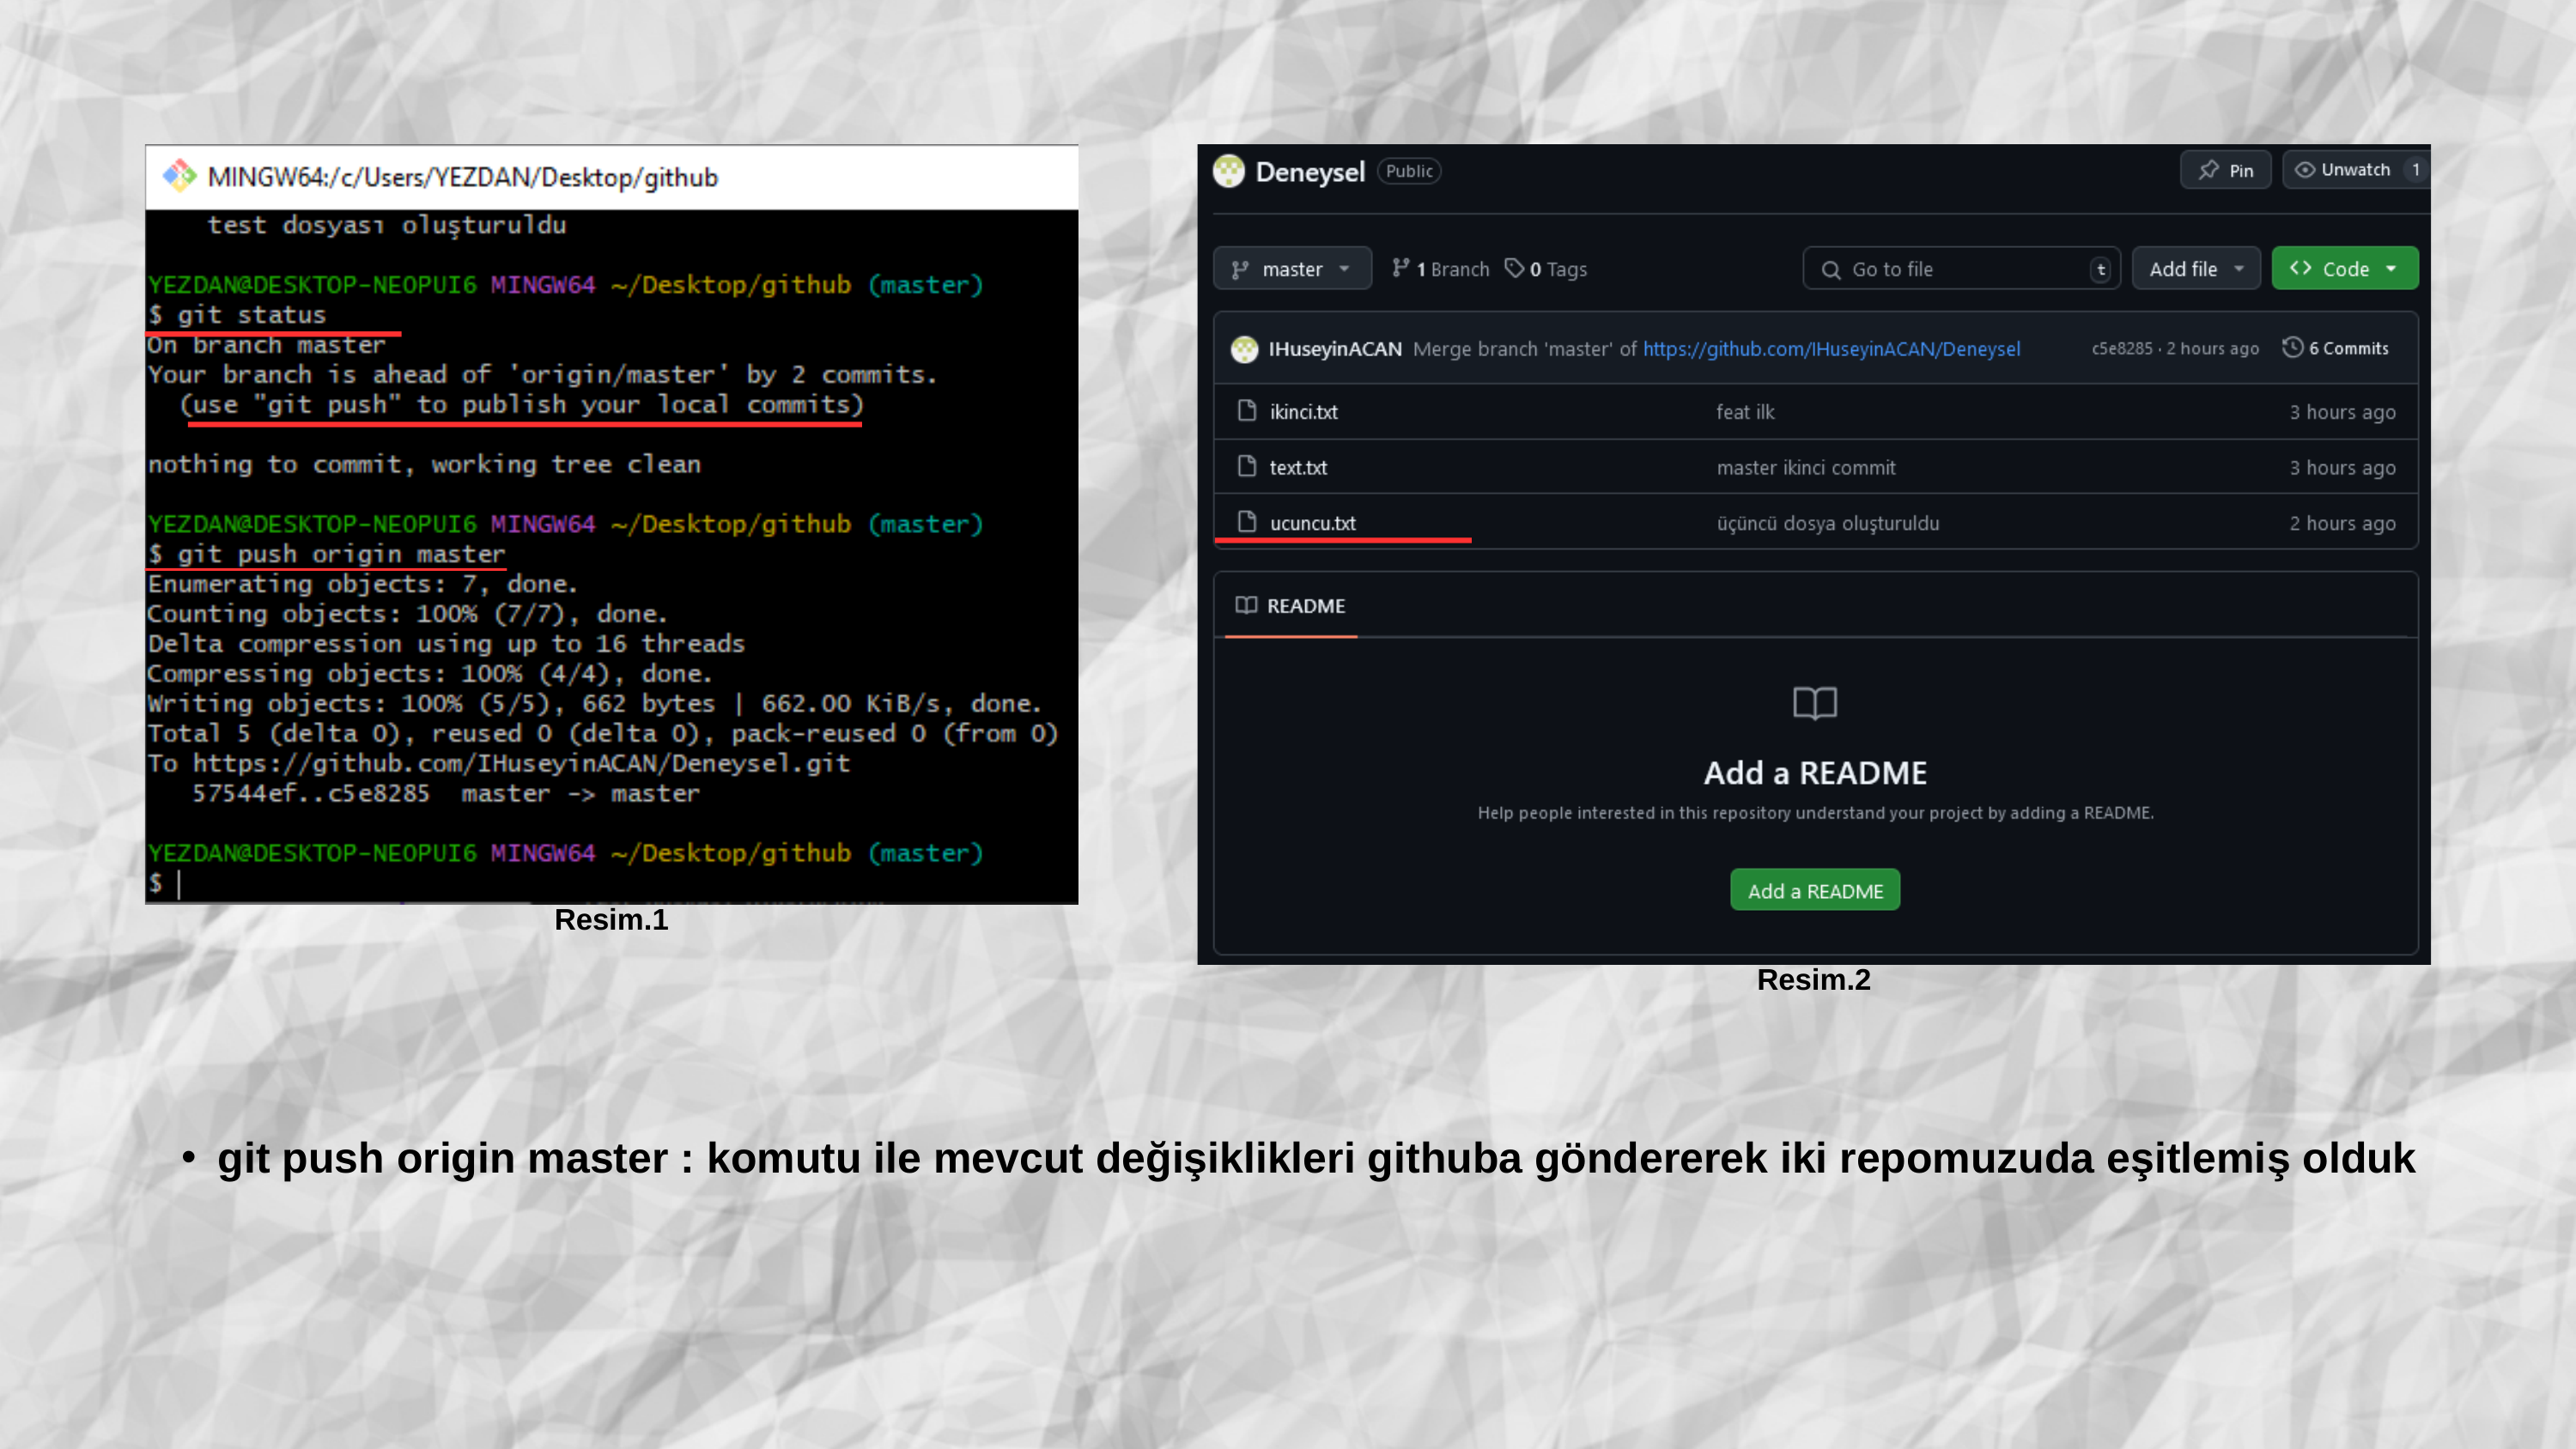

Resim.1
Resim.2
git push origin master : komutu ile mevcut değişiklikleri githuba göndererek iki repomuzuda eşitlemiş olduk